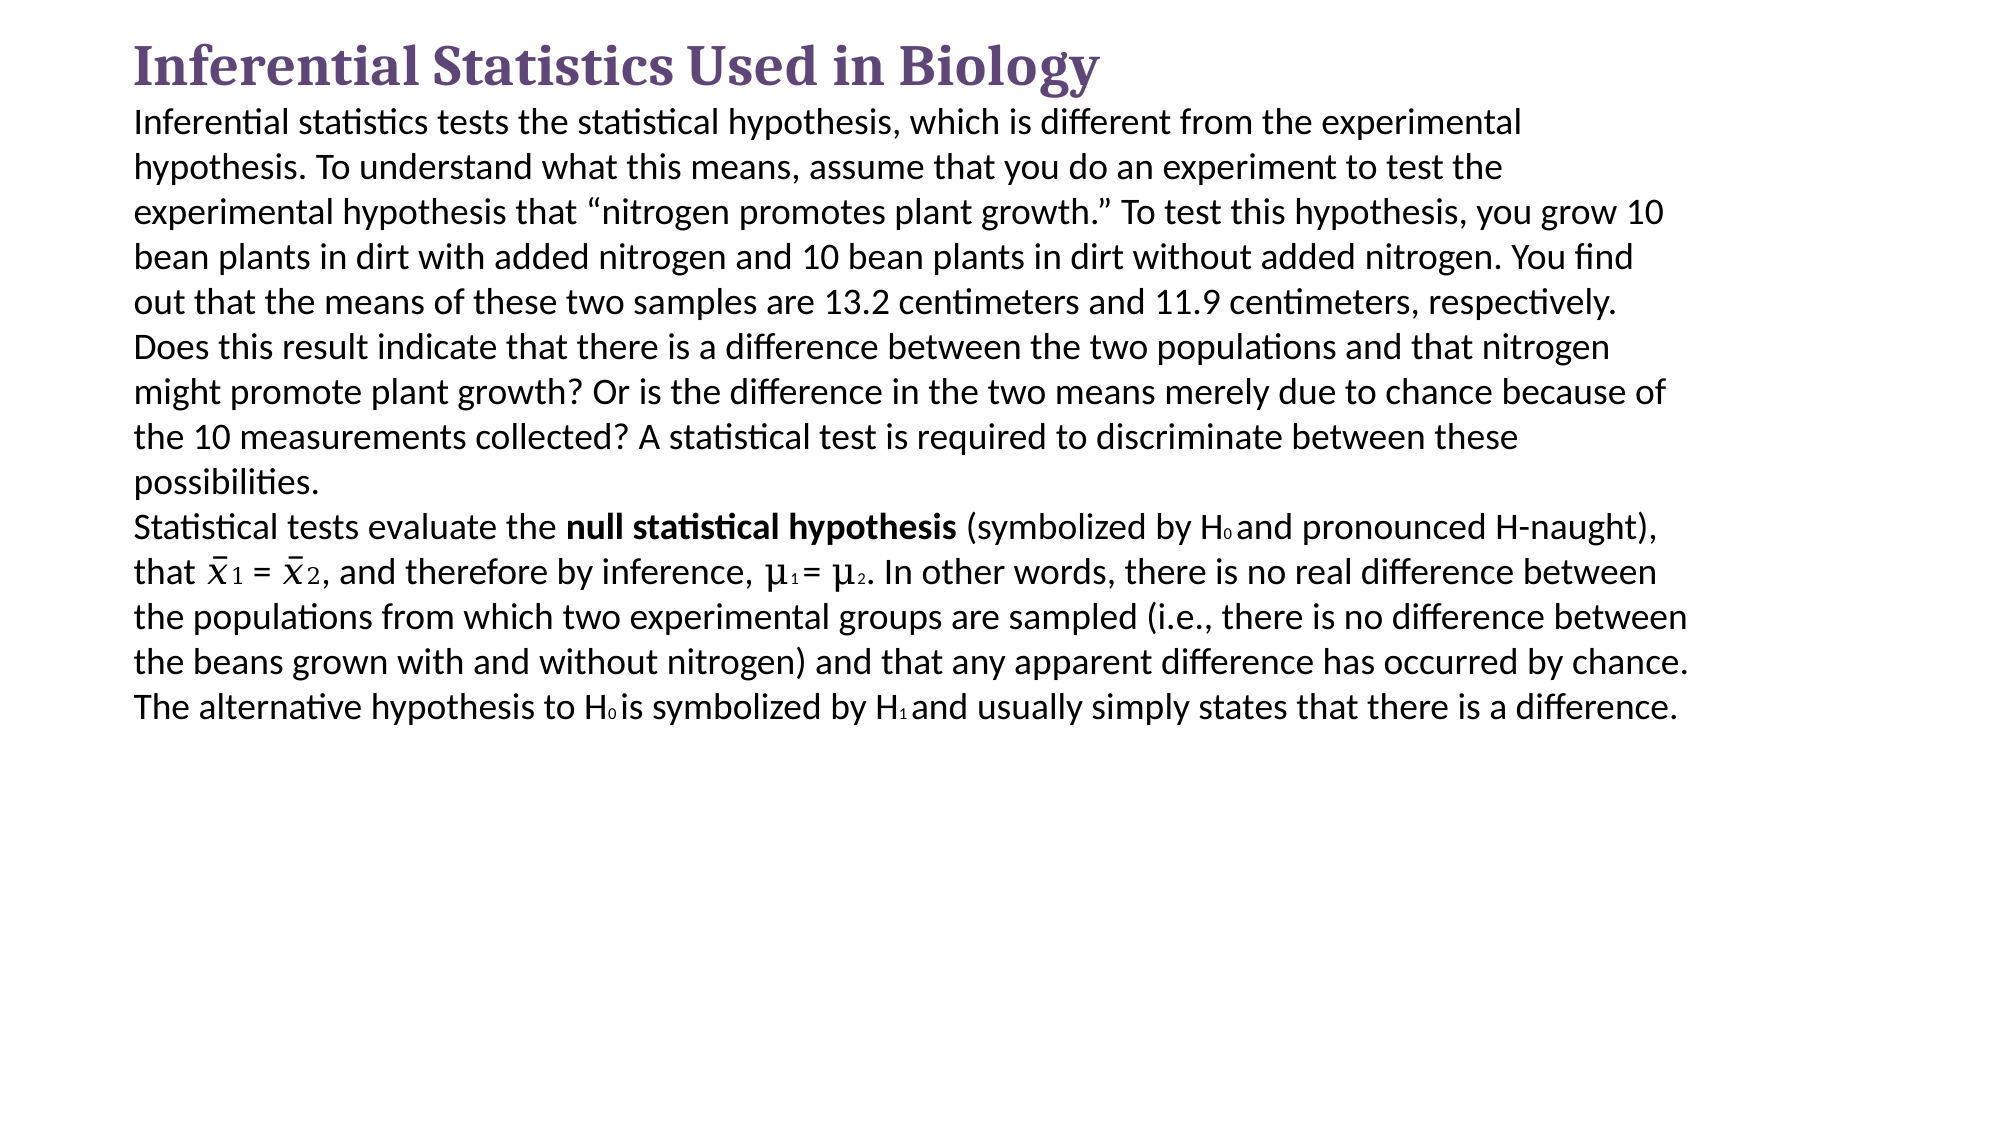

Inferential Statistics Used in Biology
Inferential statistics tests the statistical hypothesis, which is different from the experimental hypothesis. To understand what this means, assume that you do an experiment to test the experimental hypothesis that “nitrogen promotes plant growth.” To test this hypothesis, you grow 10 bean plants in dirt with added nitrogen and 10 bean plants in dirt without added nitrogen. You find out that the means of these two samples are 13.2 centimeters and 11.9 centimeters, respectively. Does this result indicate that there is a difference between the two populations and that nitrogen might promote plant growth? Or is the difference in the two means merely due to chance because of the 10 measurements collected? A statistical test is required to discriminate between these possibilities.
Statistical tests evaluate the null statistical hypothesis (symbolized by H0 and pronounced H-naught), that 𝑥̅1 = 𝑥̅2, and therefore by inference, μ1 = μ2. In other words, there is no real difference between the populations from which two experimental groups are sampled (i.e., there is no difference between the beans grown with and without nitrogen) and that any apparent difference has occurred by chance. The alternative hypothesis to H0 is symbolized by H1 and usually simply states that there is a difference.